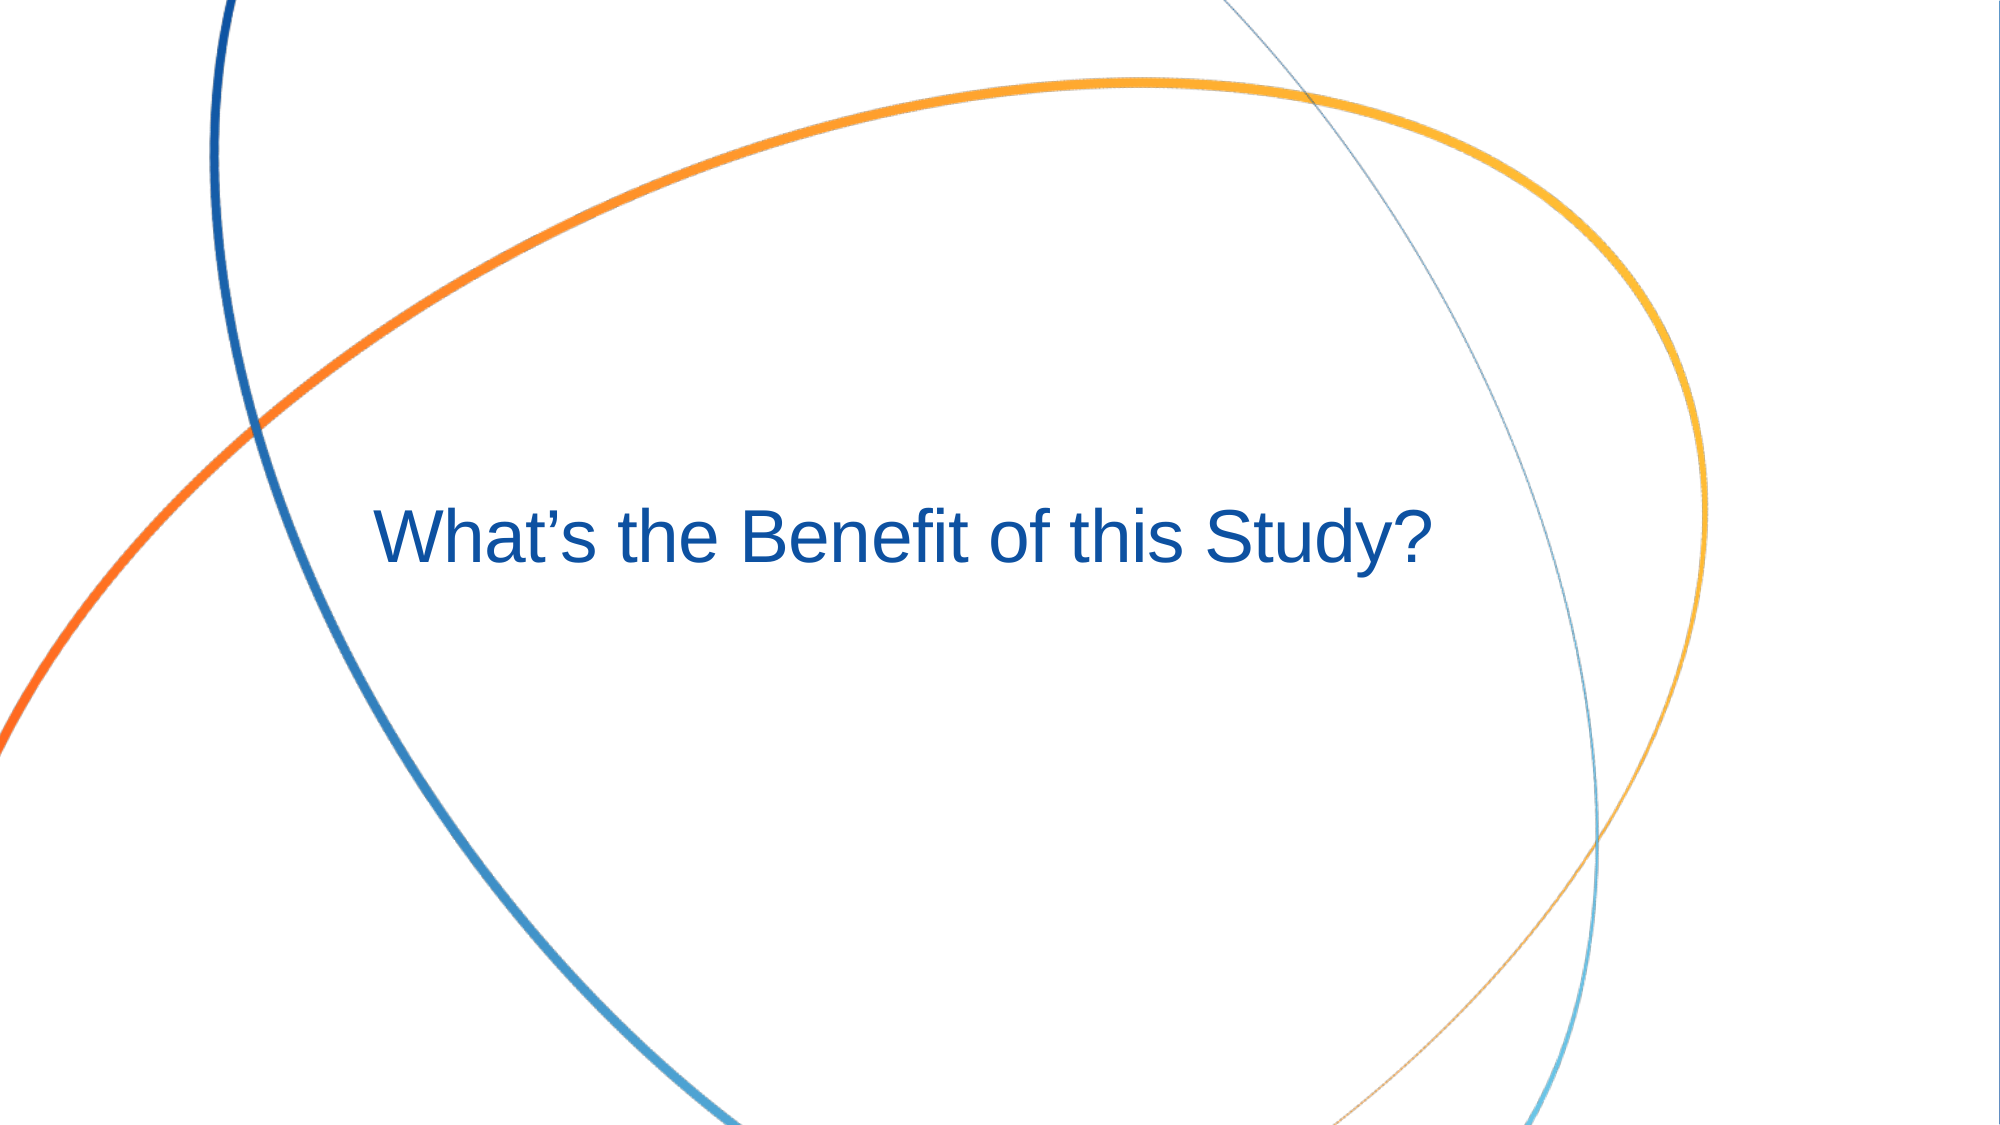

# What’s the Benefit of this Study?